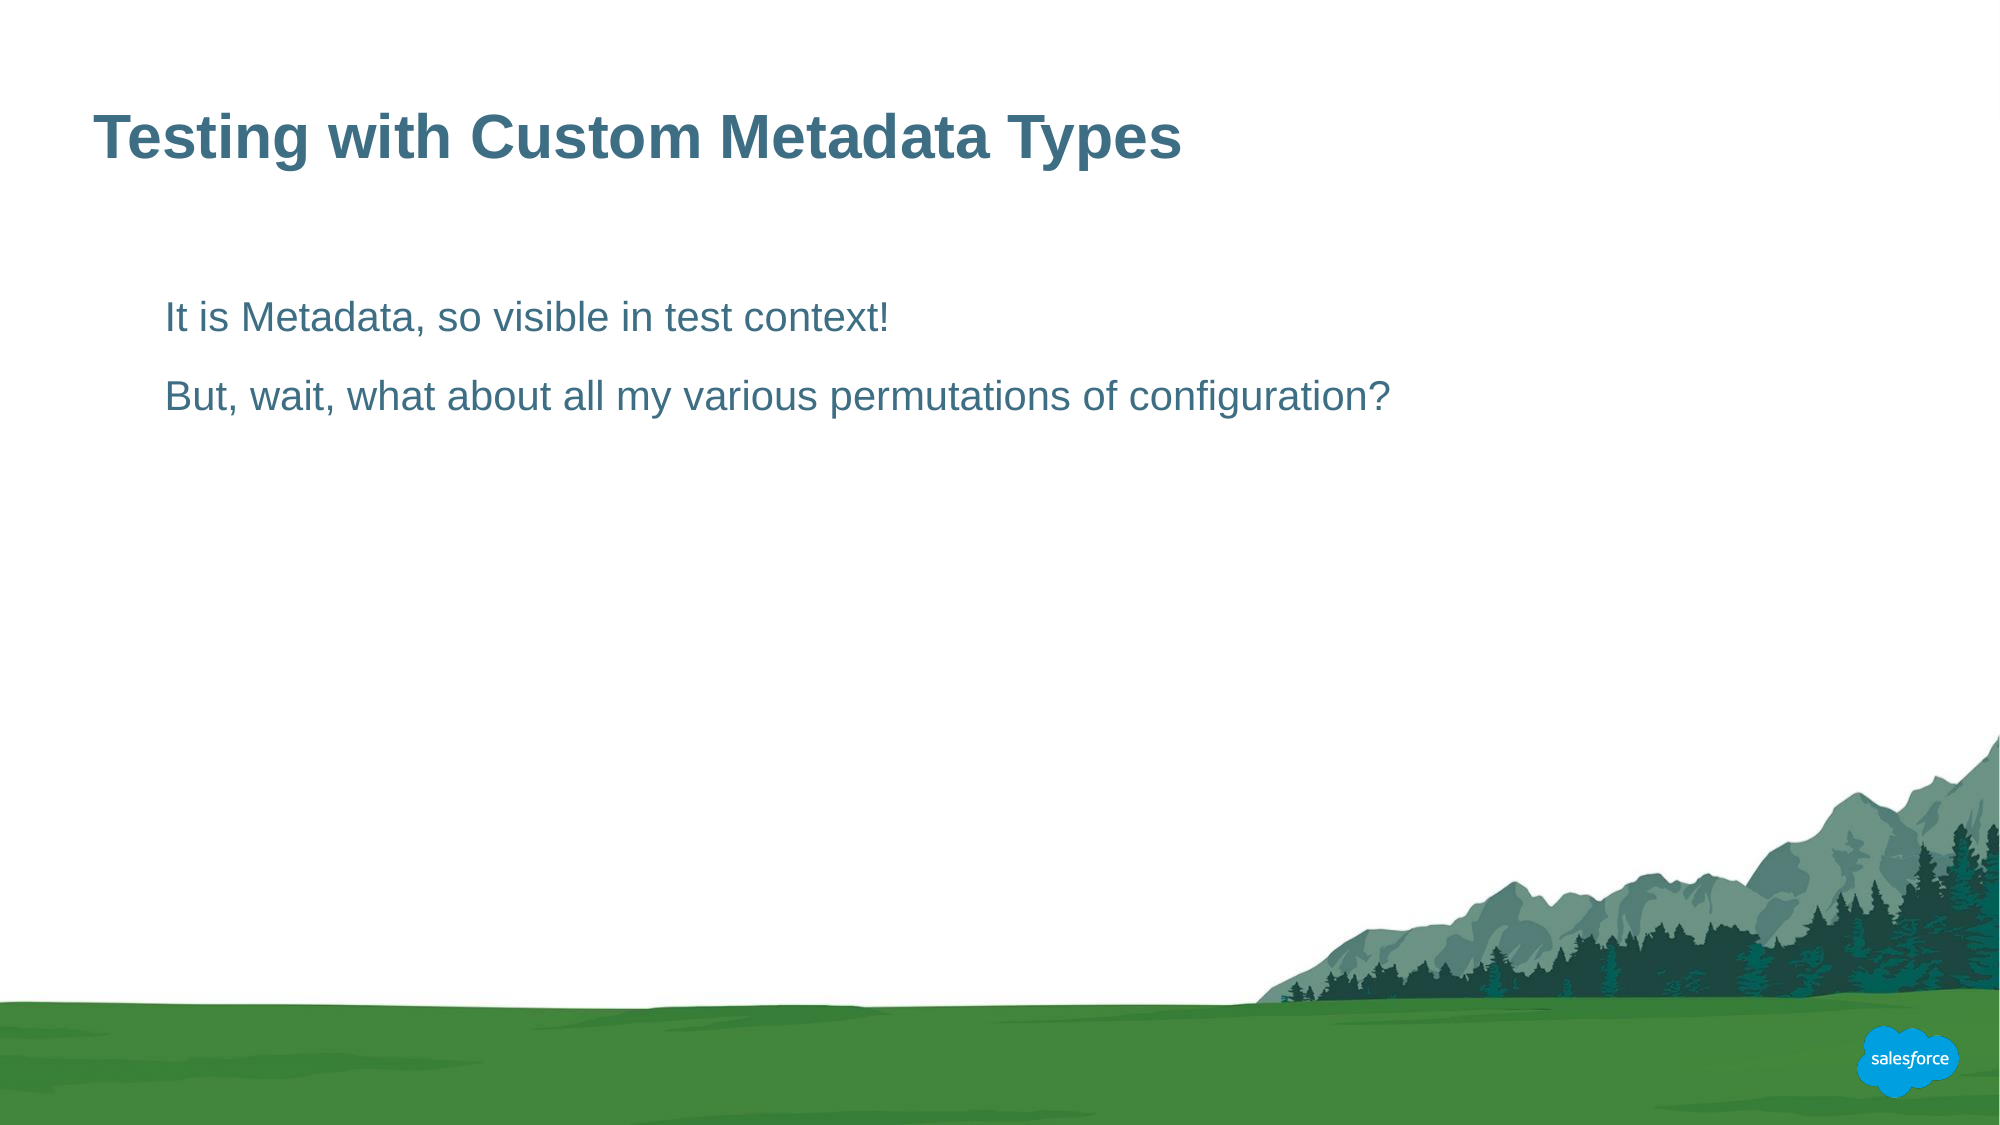

# Testing with Custom Metadata Types

It is Metadata, so visible in test context!
But, wait, what about all my various permutations of configuration?